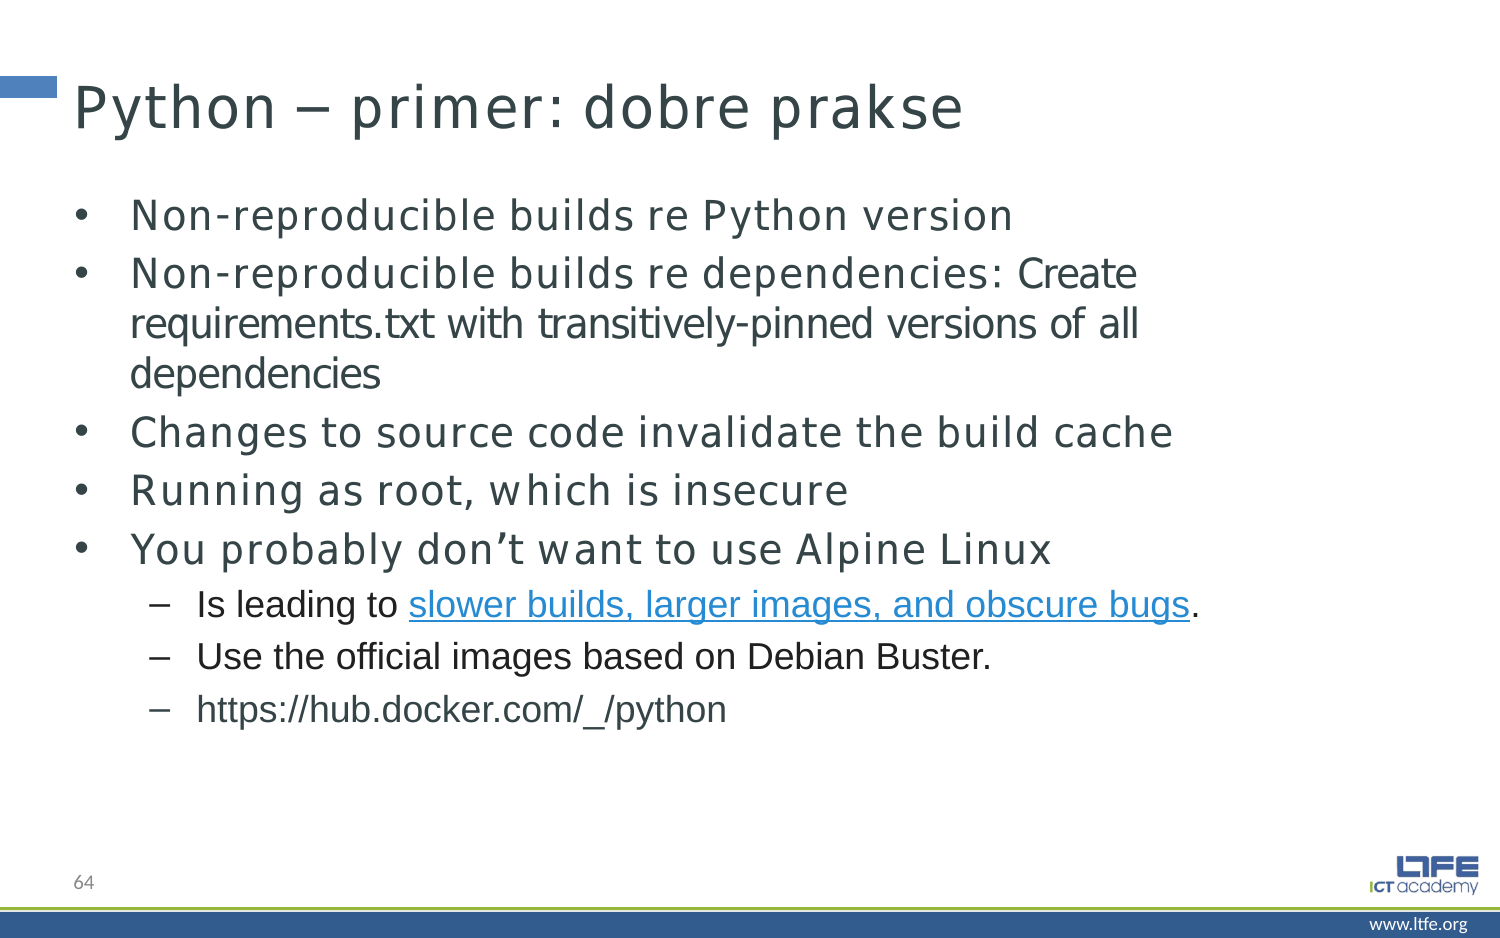

# Python – primer: dobre prakse
Non-reproducible builds re Python version
Non-reproducible builds re dependencies: Create requirements.txt with transitively-pinned versions of all dependencies
Changes to source code invalidate the build cache
Running as root, which is insecure
You probably don’t want to use Alpine Linux
Is leading to slower builds, larger images, and obscure bugs.
Use the official images based on Debian Buster.
https://hub.docker.com/_/python

64